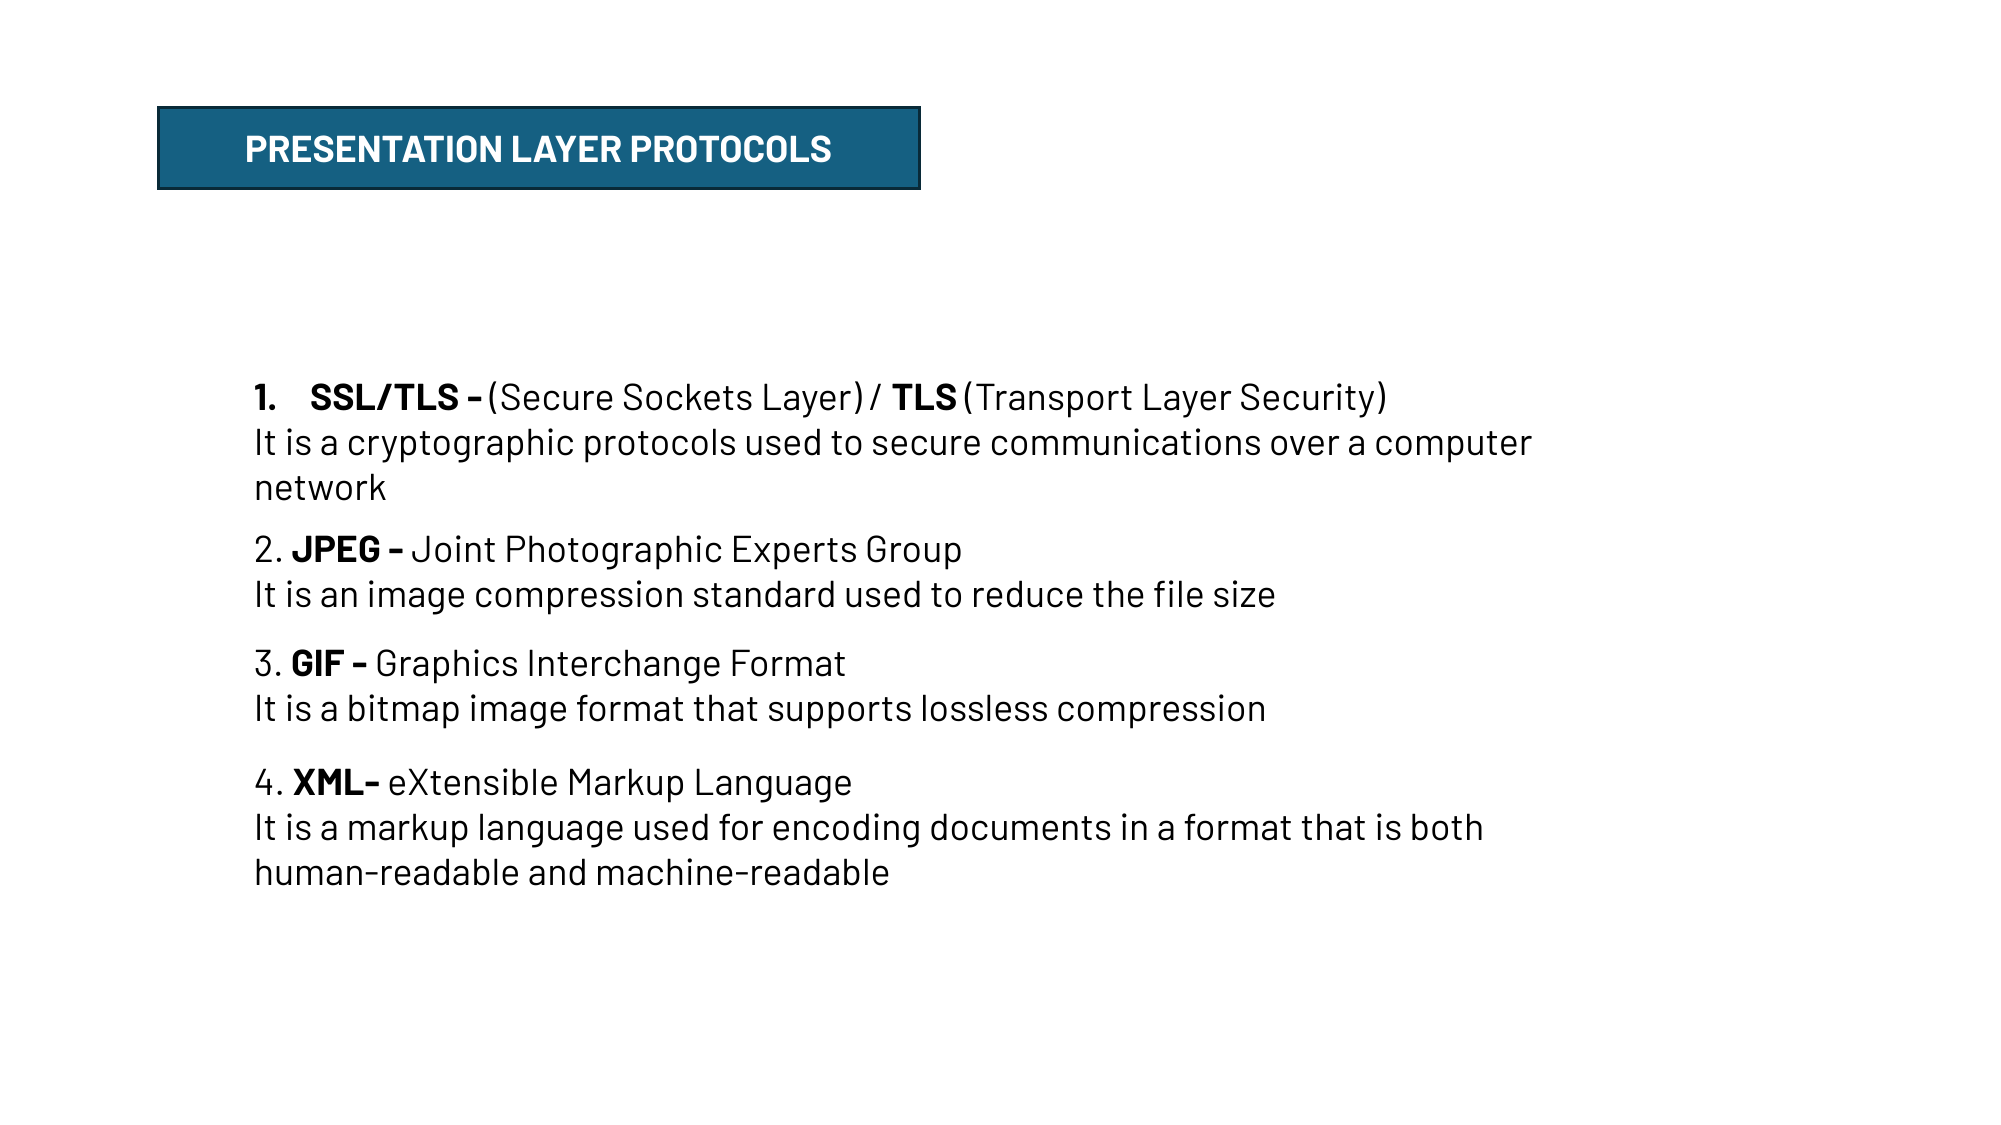

PRESENTATION LAYER PROTOCOLS
SSL/TLS - (Secure Sockets Layer) / TLS (Transport Layer Security)
It is a cryptographic protocols used to secure communications over a computer network

2. JPEG - Joint Photographic Experts Group
It is an image compression standard used to reduce the file size
3. GIF - Graphics Interchange Format
It is a bitmap image format that supports lossless compression
4. XML- eXtensible Markup Language
It is a markup language used for encoding documents in a format that is both human-readable and machine-readable